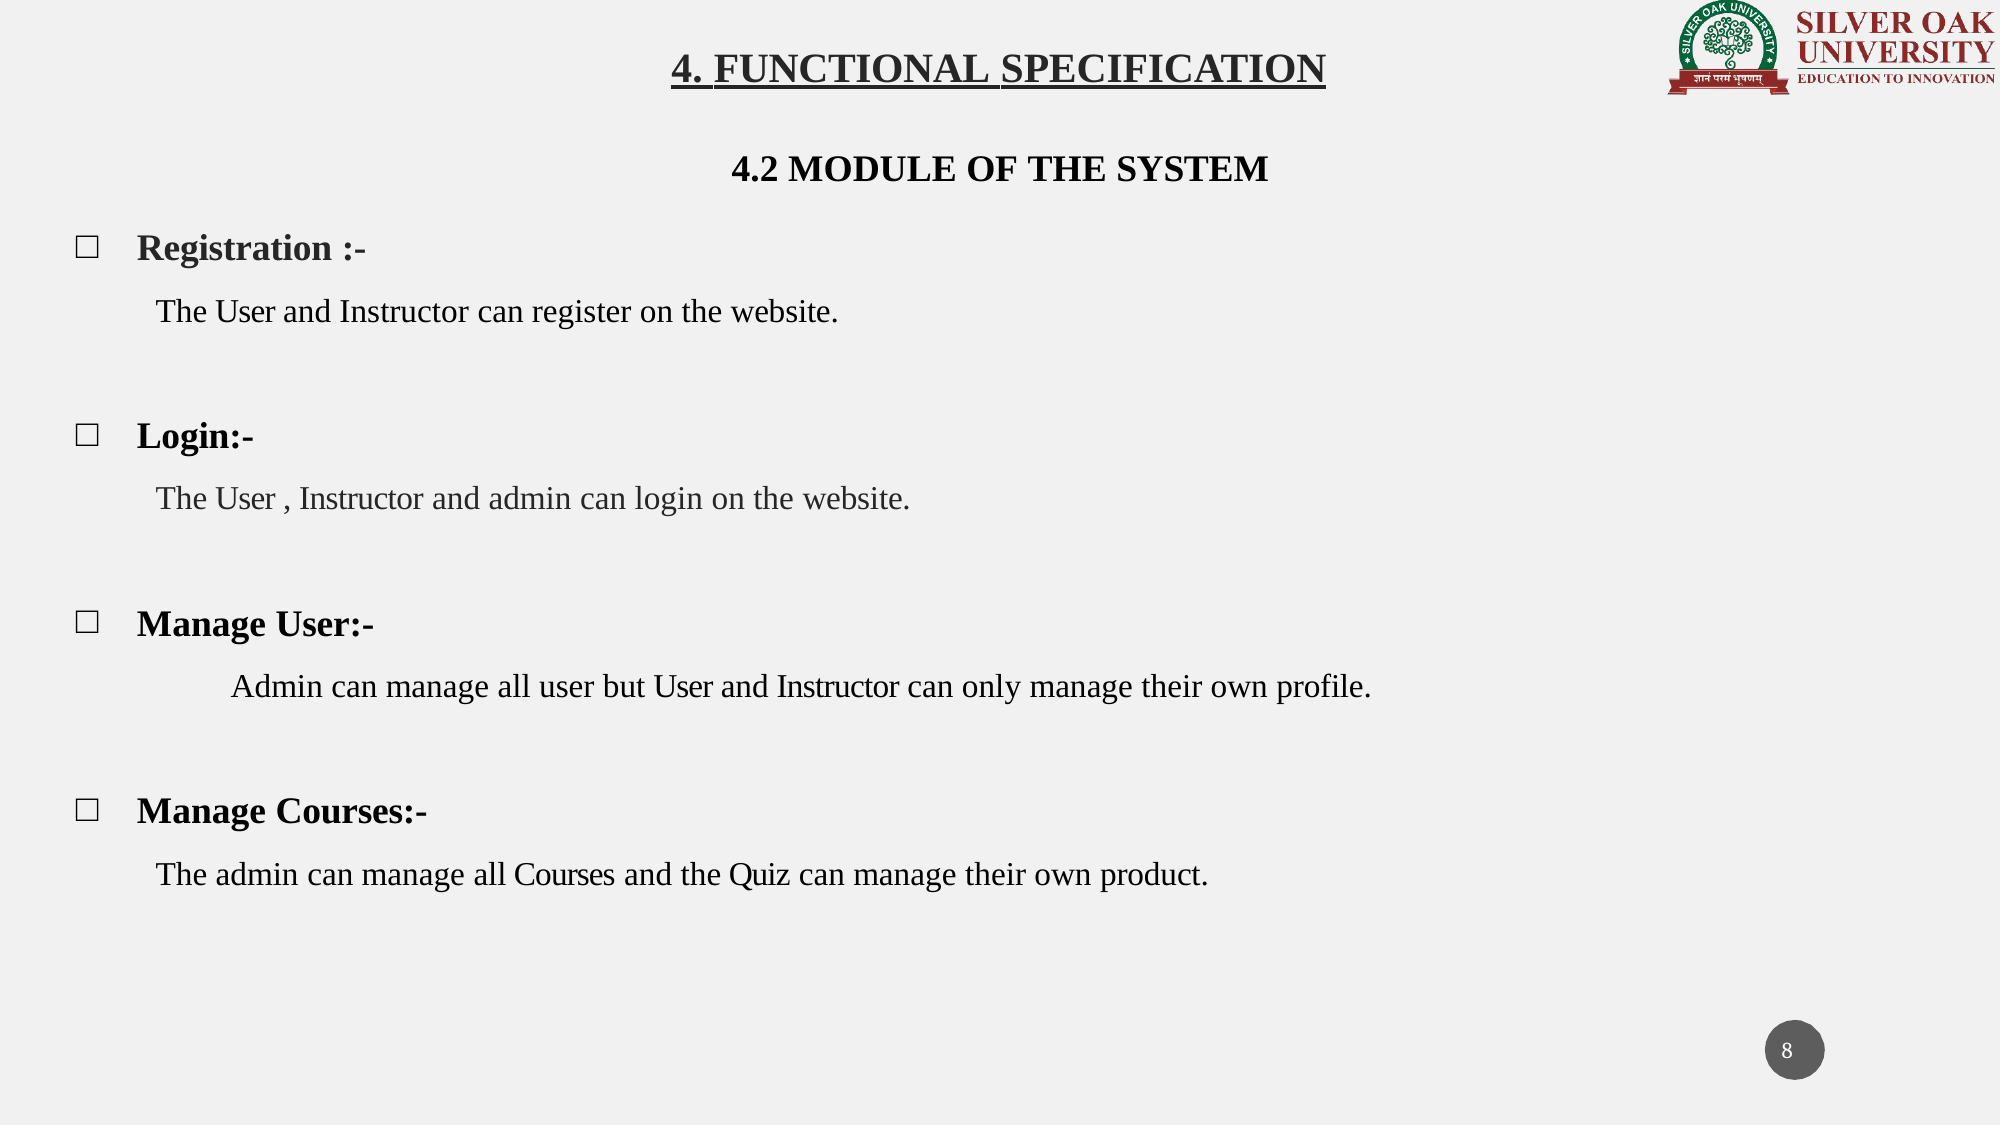

# 4. FUNCTIONAL SPECIFICATION
4.2 MODULE OF THE SYSTEM
Registration :-
The User and Instructor can register on the website.

Login:-
The User , Instructor and admin can login on the website.

Manage User:-
Admin can manage all user but User and Instructor can only manage their own profile.

Manage Courses:-
The admin can manage all Courses and the Quiz can manage their own product.

8